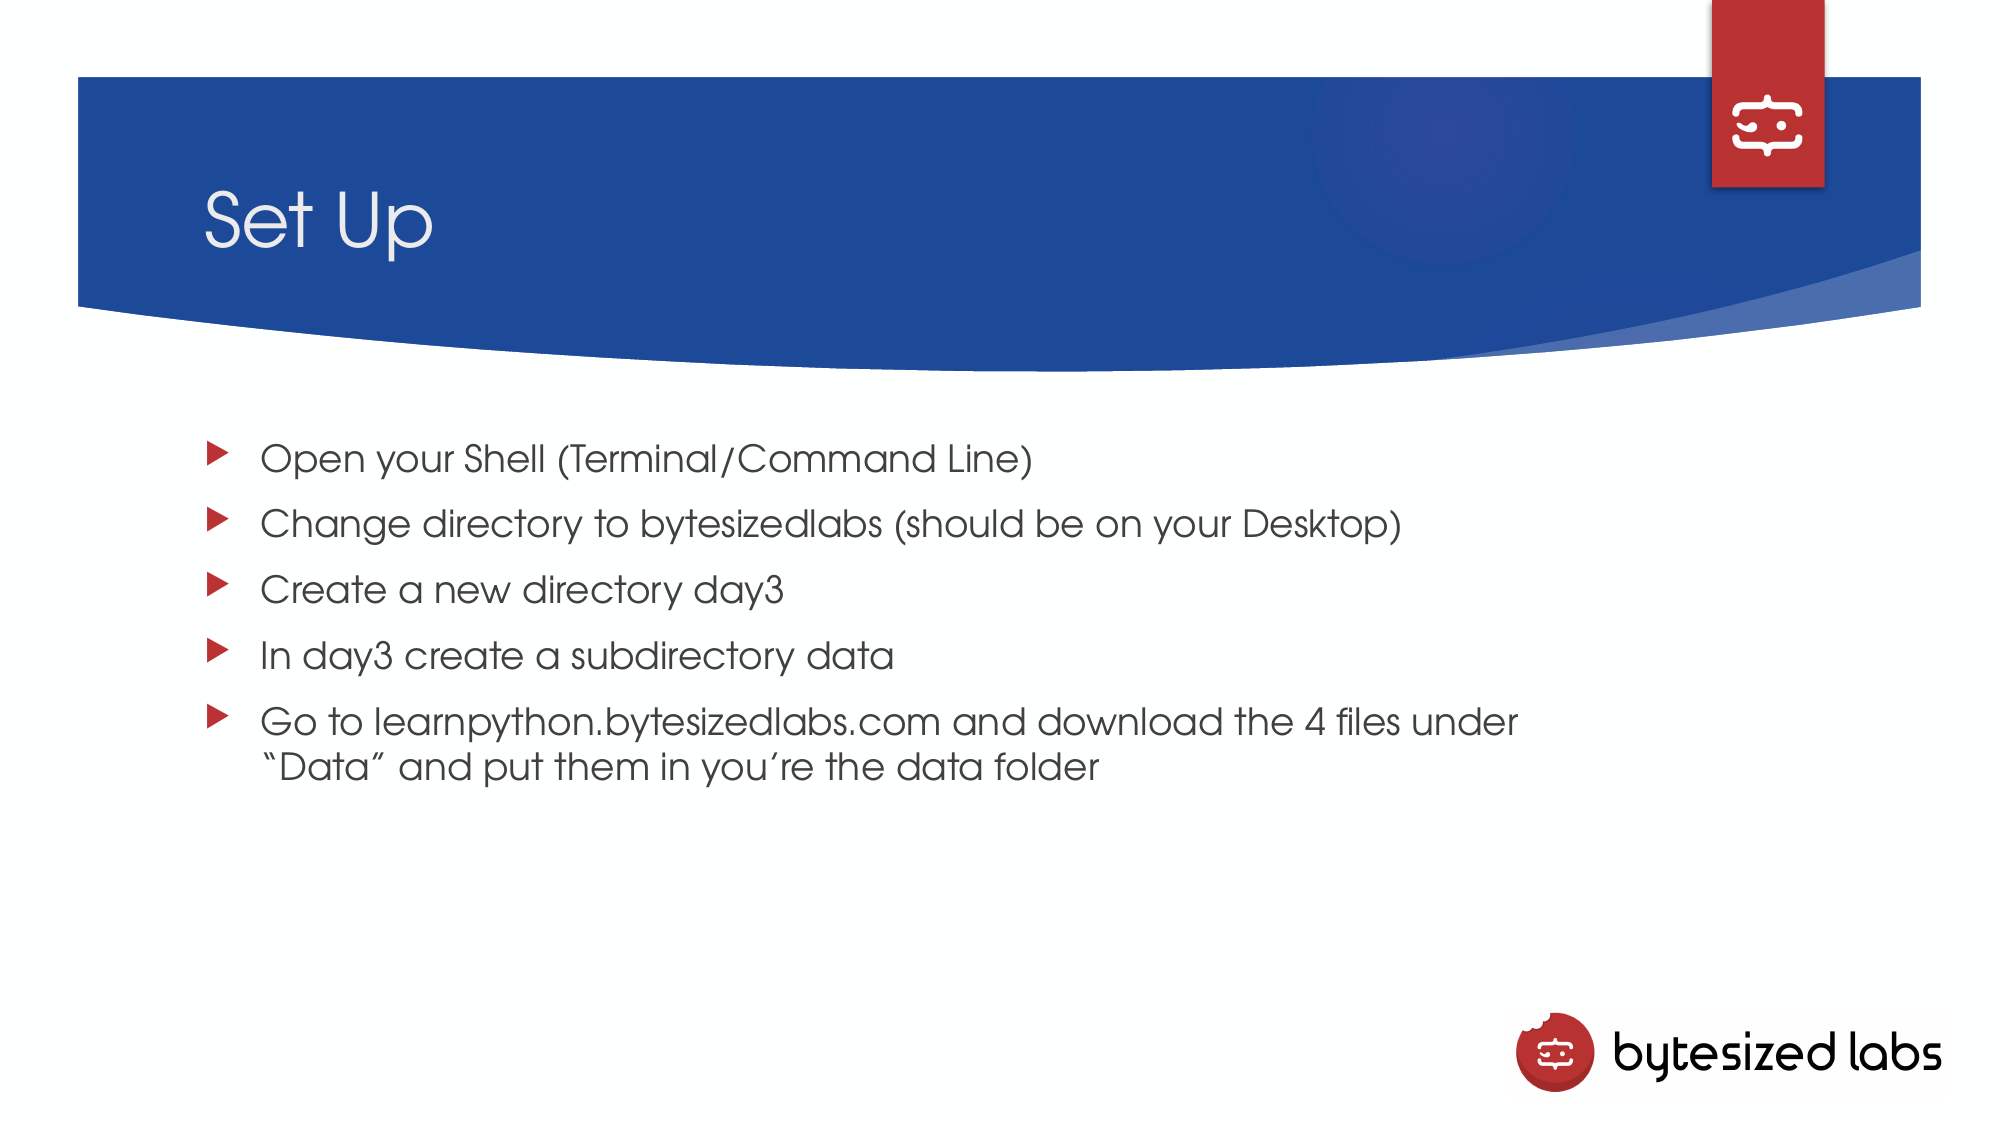

# Set Up
Open your Shell (Terminal/Command Line)
Change directory to bytesizedlabs (should be on your Desktop)
Create a new directory day3
In day3 create a subdirectory data
Go to learnpython.bytesizedlabs.com and download the 4 files under “Data” and put them in you’re the data folder